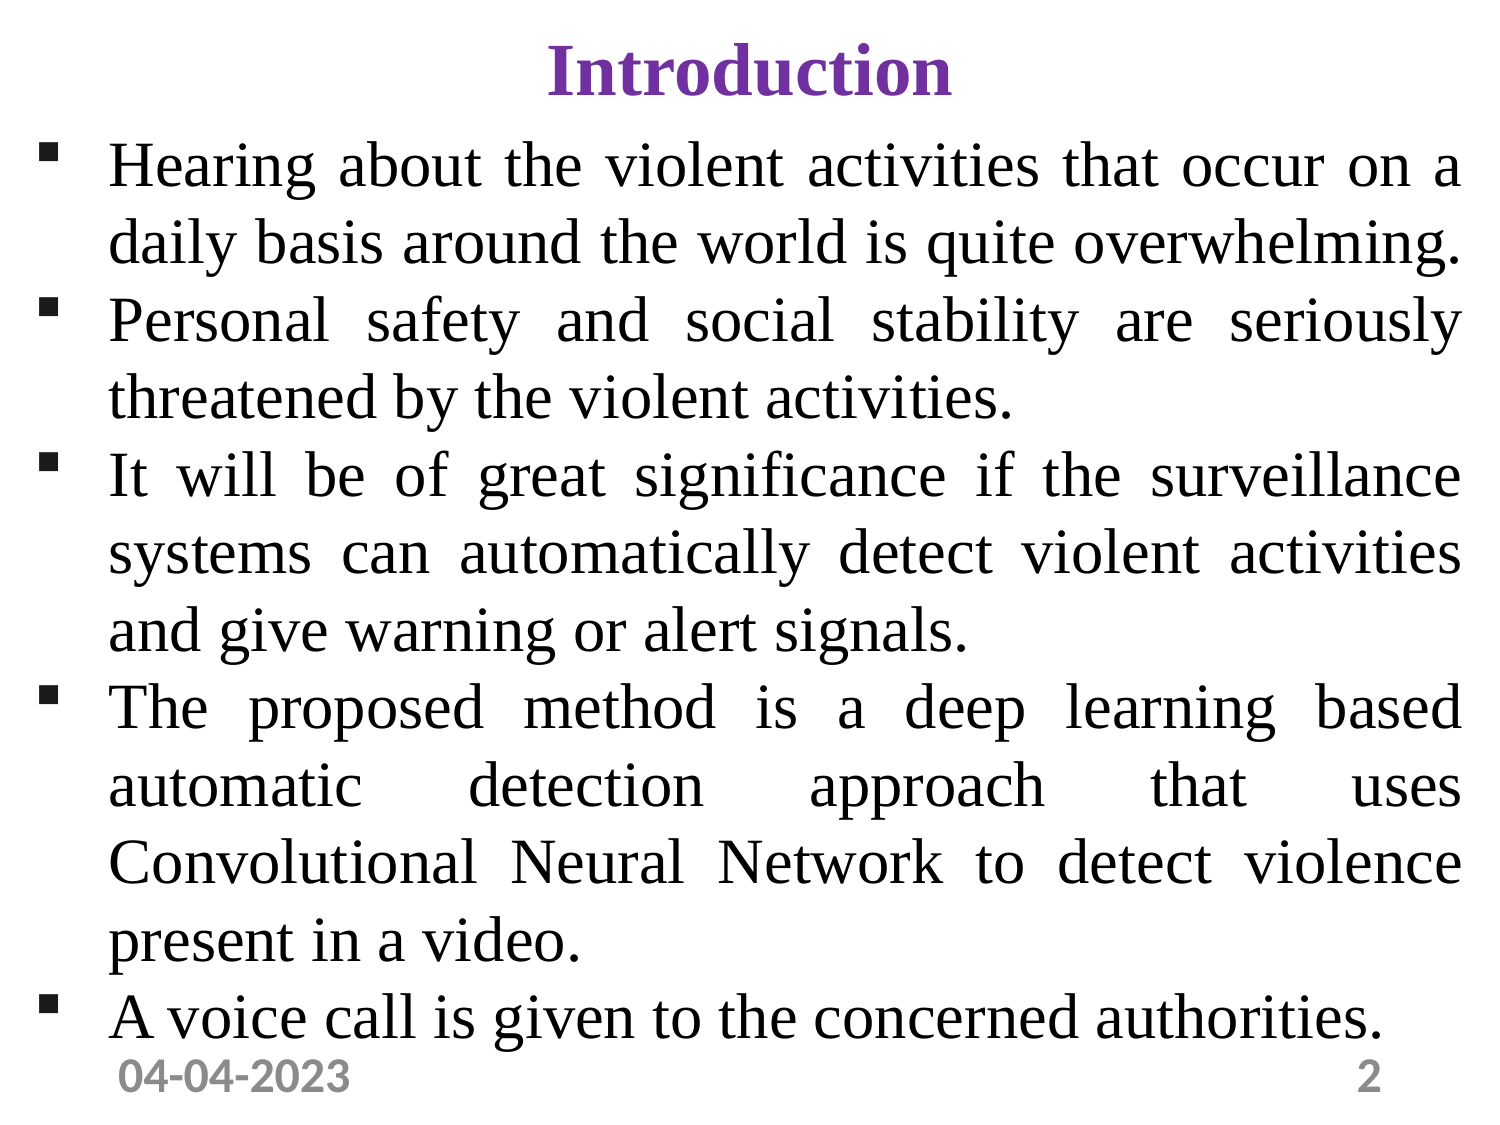

# Introduction
Hearing about the violent activities that occur on a daily basis around the world is quite overwhelming.
Personal safety and social stability are seriously threatened by the violent activities.
It will be of great significance if the surveillance systems can automatically detect violent activities and give warning or alert signals.
The proposed method is a deep learning based automatic detection approach that uses Convolutional Neural Network to detect violence present in a video.
A voice call is given to the concerned authorities.
04-04-2023
2